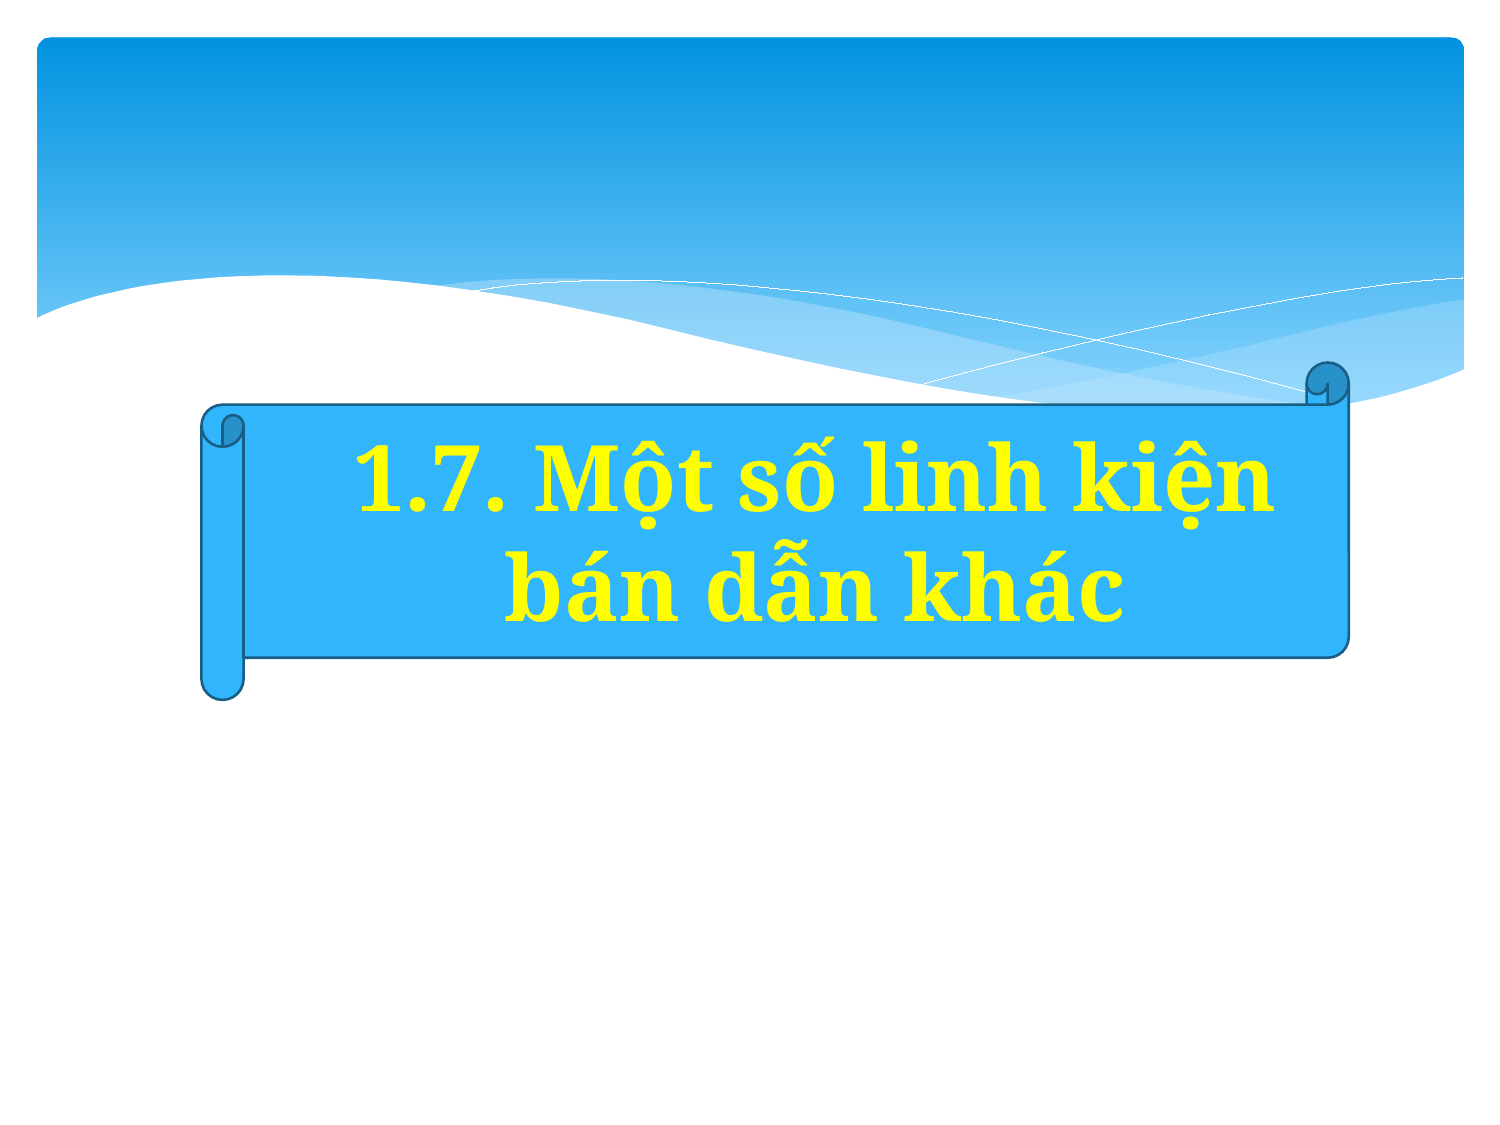

1.7. Một số linh kiện bán dẫn khác